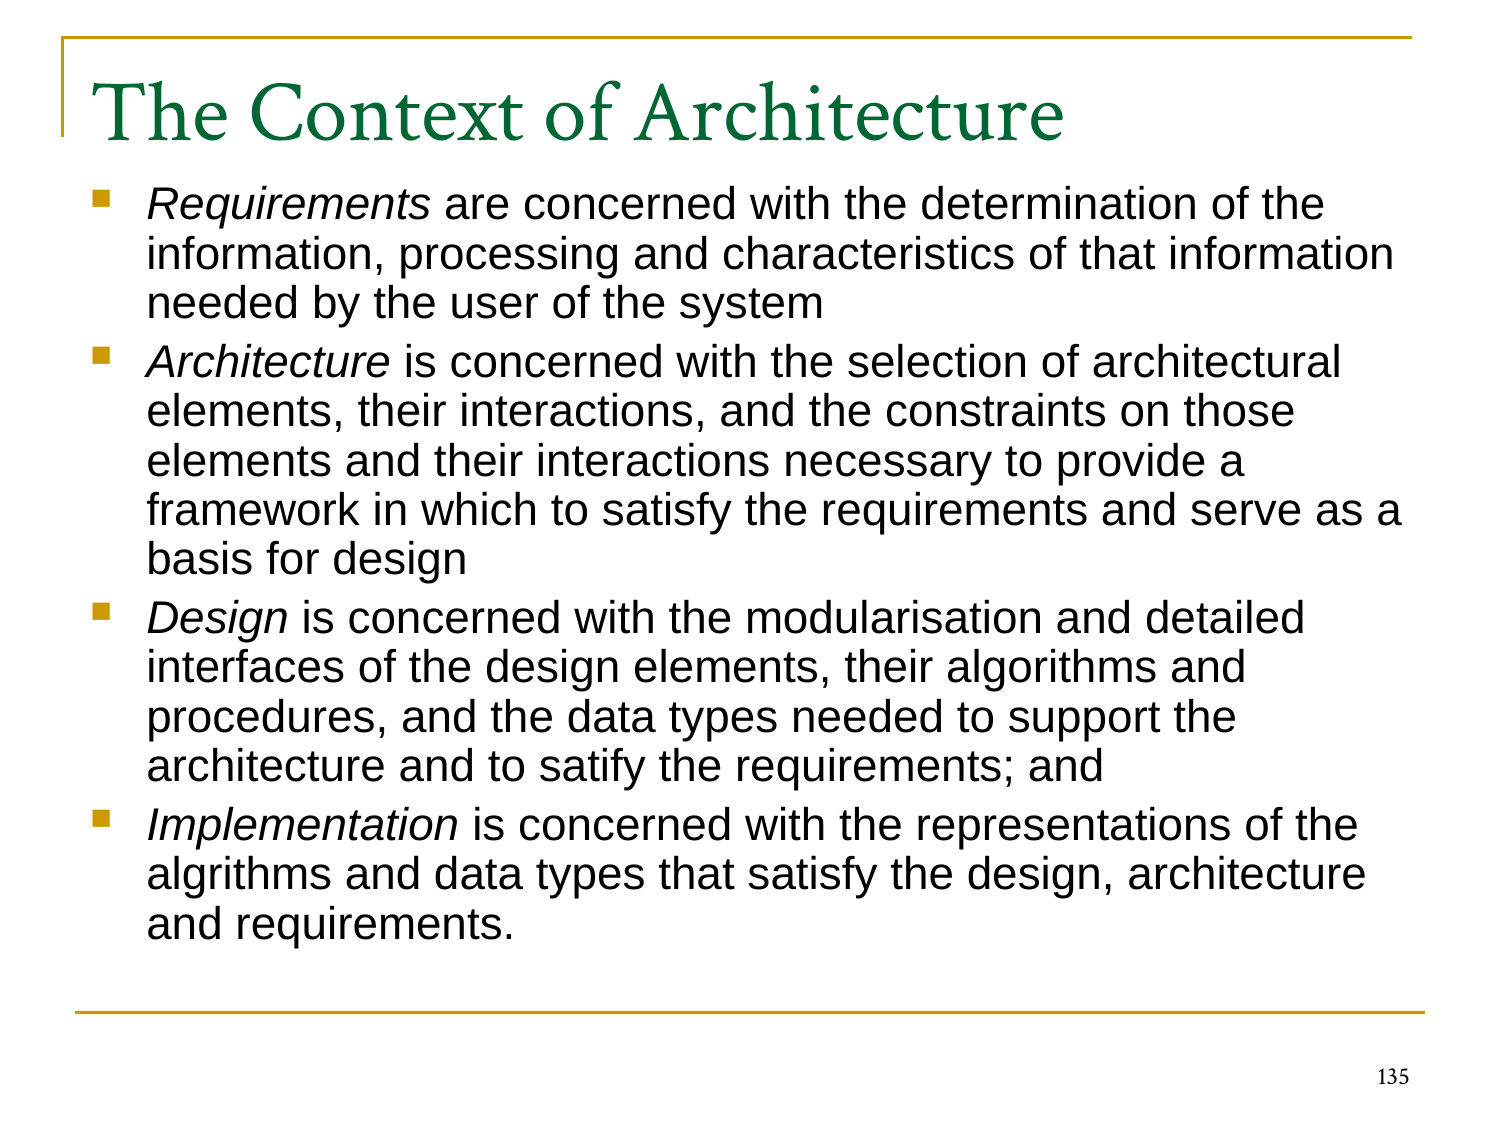

# The Context of Architecture
Requirements are concerned with the determination of the information, processing and characteristics of that information needed by the user of the system
Architecture is concerned with the selection of architectural elements, their interactions, and the constraints on those elements and their interactions necessary to provide a framework in which to satisfy the requirements and serve as a basis for design
Design is concerned with the modularisation and detailed interfaces of the design elements, their algorithms and procedures, and the data types needed to support the architecture and to satify the requirements; and
Implementation is concerned with the representations of the algrithms and data types that satisfy the design, architecture and requirements.
135